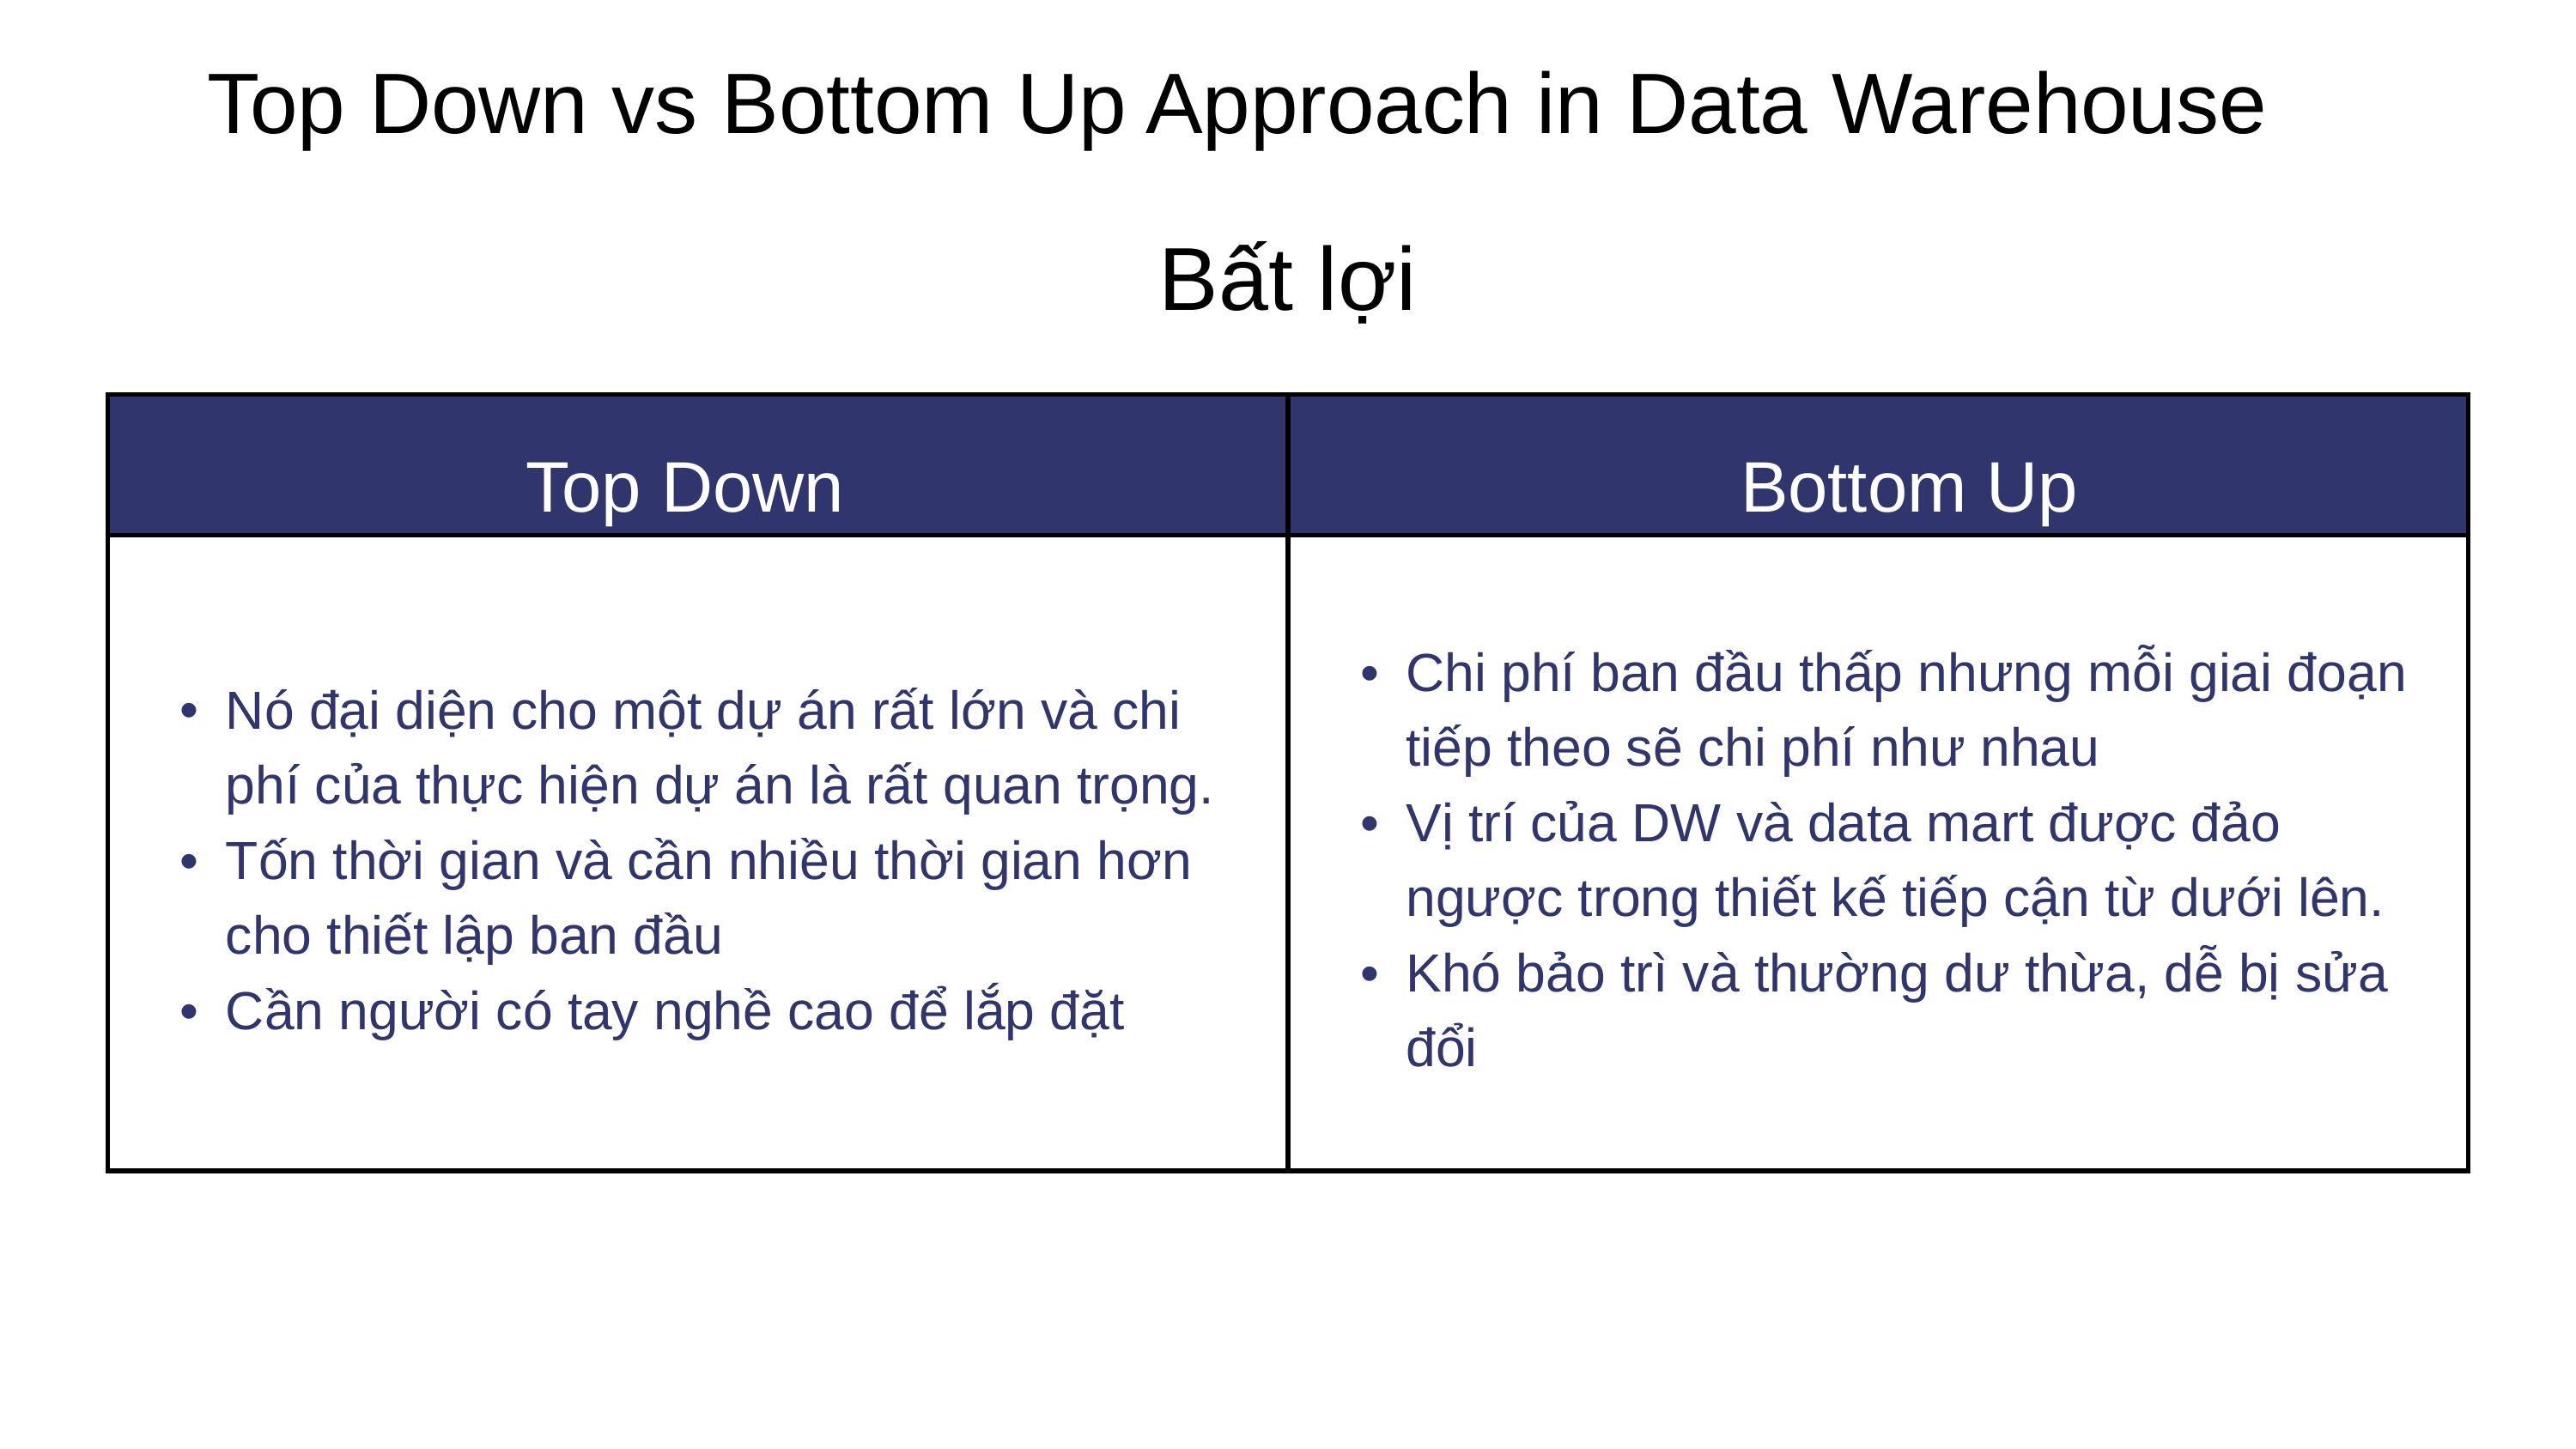

Top Down vs Bottom Up Approach in Data Warehouse
Bất lợi
|  |  |
| --- | --- |
| Nó đại diện cho một dự án rất lớn và chi phí của thực hiện dự án là rất quan trọng. Tốn thời gian và cần nhiều thời gian hơn cho thiết lập ban đầu Cần người có tay nghề cao để lắp đặt | Chi phí ban đầu thấp nhưng mỗi giai đoạn tiếp theo sẽ chi phí như nhau Vị trí của DW và data mart được đảo ngược trong thiết kế tiếp cận từ dưới lên. Khó bảo trì và thường dư thừa, dễ bị sửa đổi |
Top Down
Bottom Up